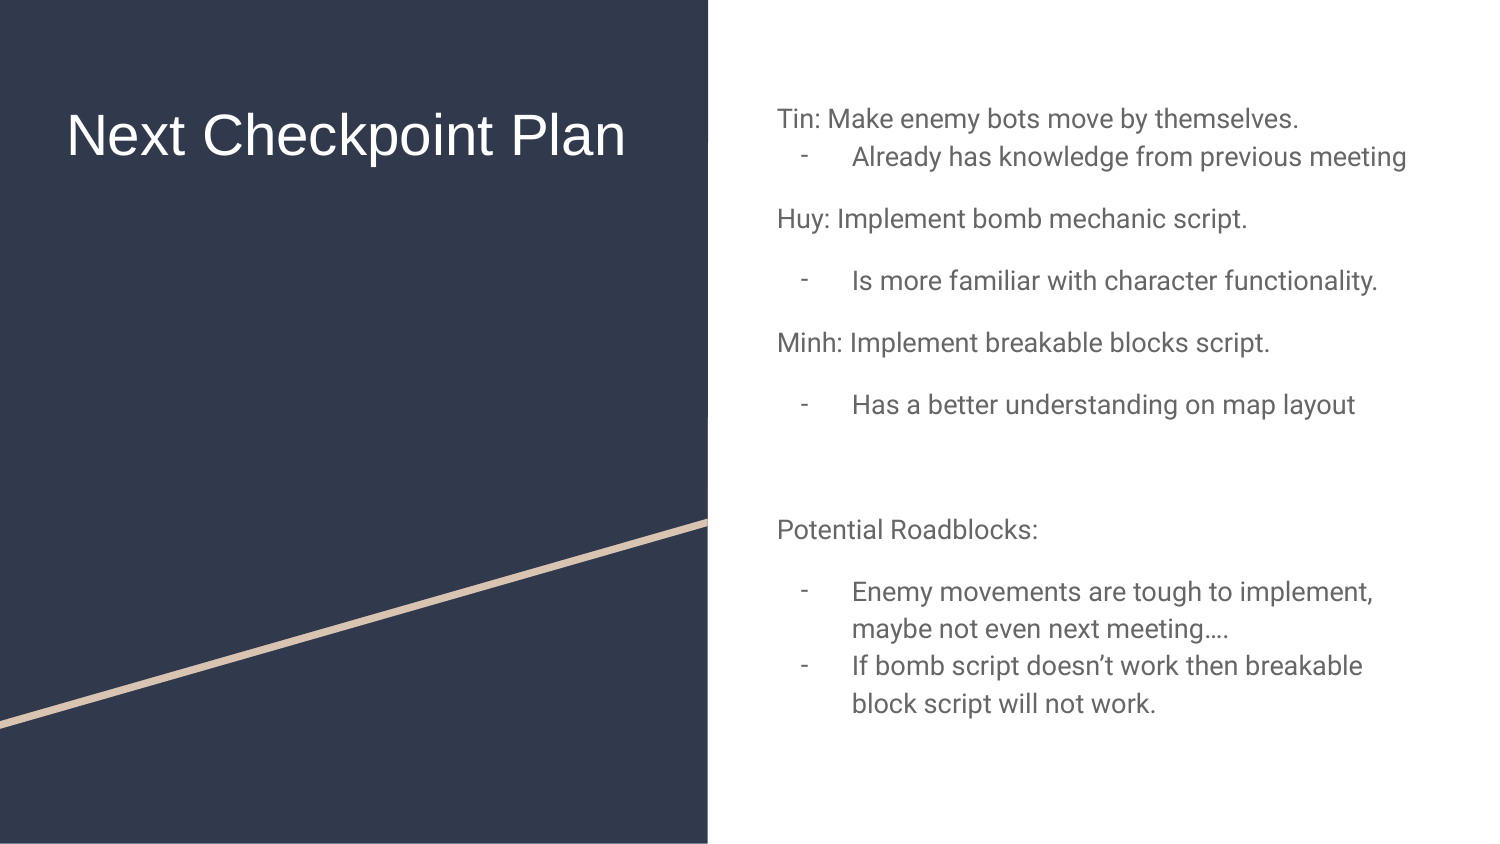

# Next Checkpoint Plan
Tin: Make enemy bots move by themselves.
Already has knowledge from previous meeting
Huy: Implement bomb mechanic script.
Is more familiar with character functionality.
Minh: Implement breakable blocks script.
Has a better understanding on map layout

Potential Roadblocks:
Enemy movements are tough to implement, maybe not even next meeting….
If bomb script doesn’t work then breakable block script will not work.